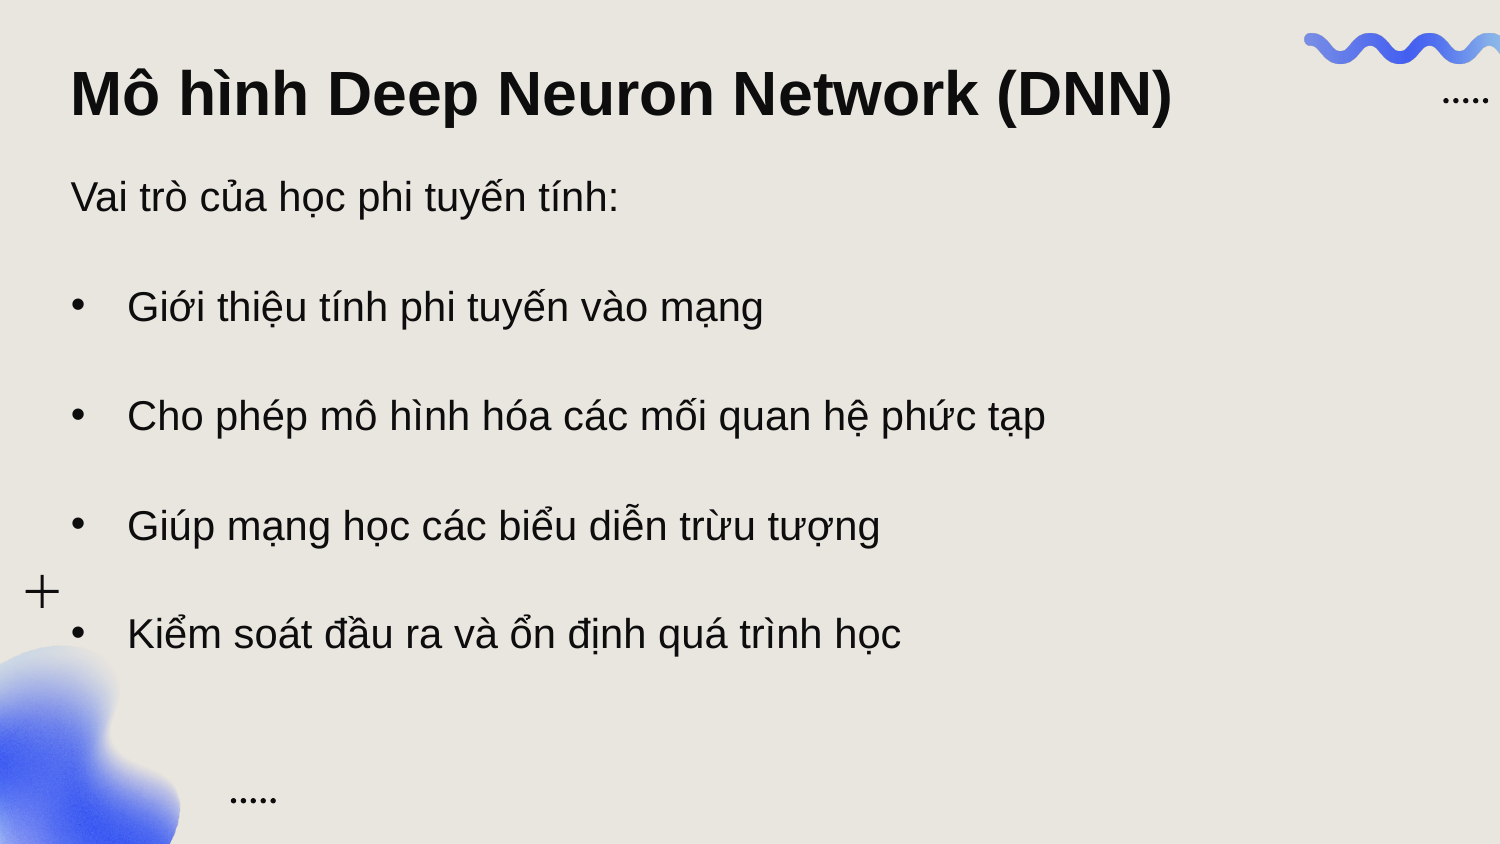

Mô hình Deep Neuron Network (DNN)
Vai trò của học phi tuyến tính:
Giới thiệu tính phi tuyến vào mạng
Cho phép mô hình hóa các mối quan hệ phức tạp
Giúp mạng học các biểu diễn trừu tượng
Kiểm soát đầu ra và ổn định quá trình học